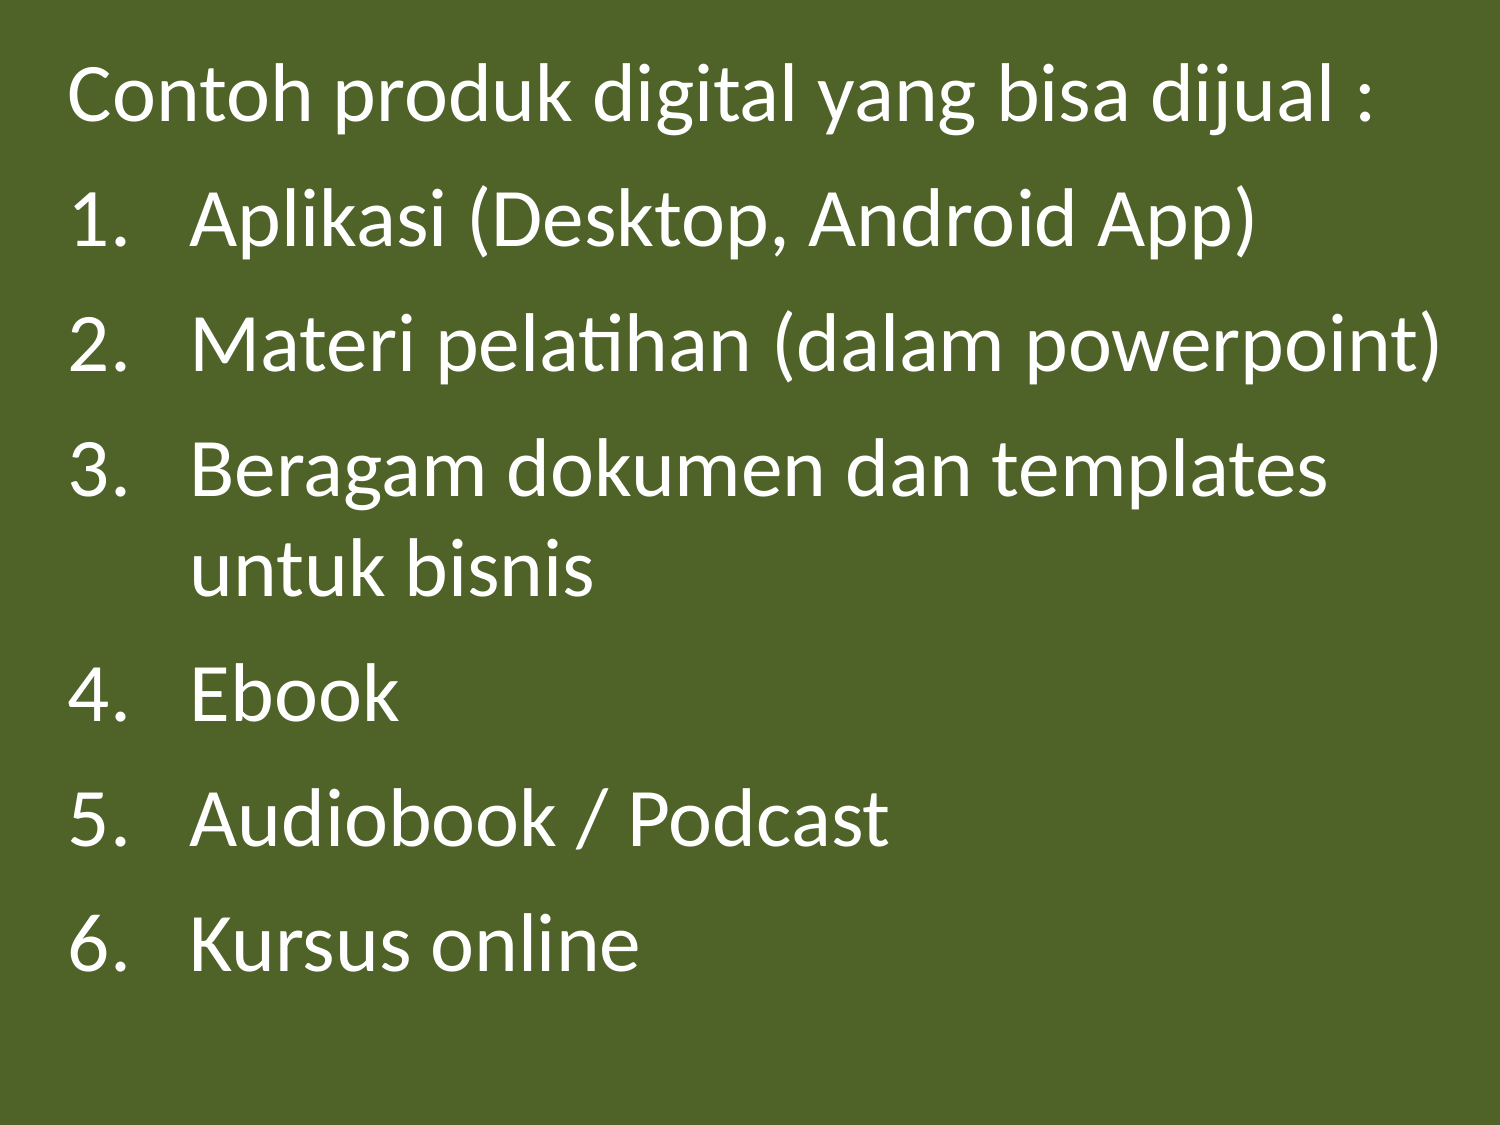

Contoh produk digital yang bisa dijual :
Aplikasi (Desktop, Android App)
Materi pelatihan (dalam powerpoint)
Beragam dokumen dan templates untuk bisnis
Ebook
Audiobook / Podcast
Kursus online